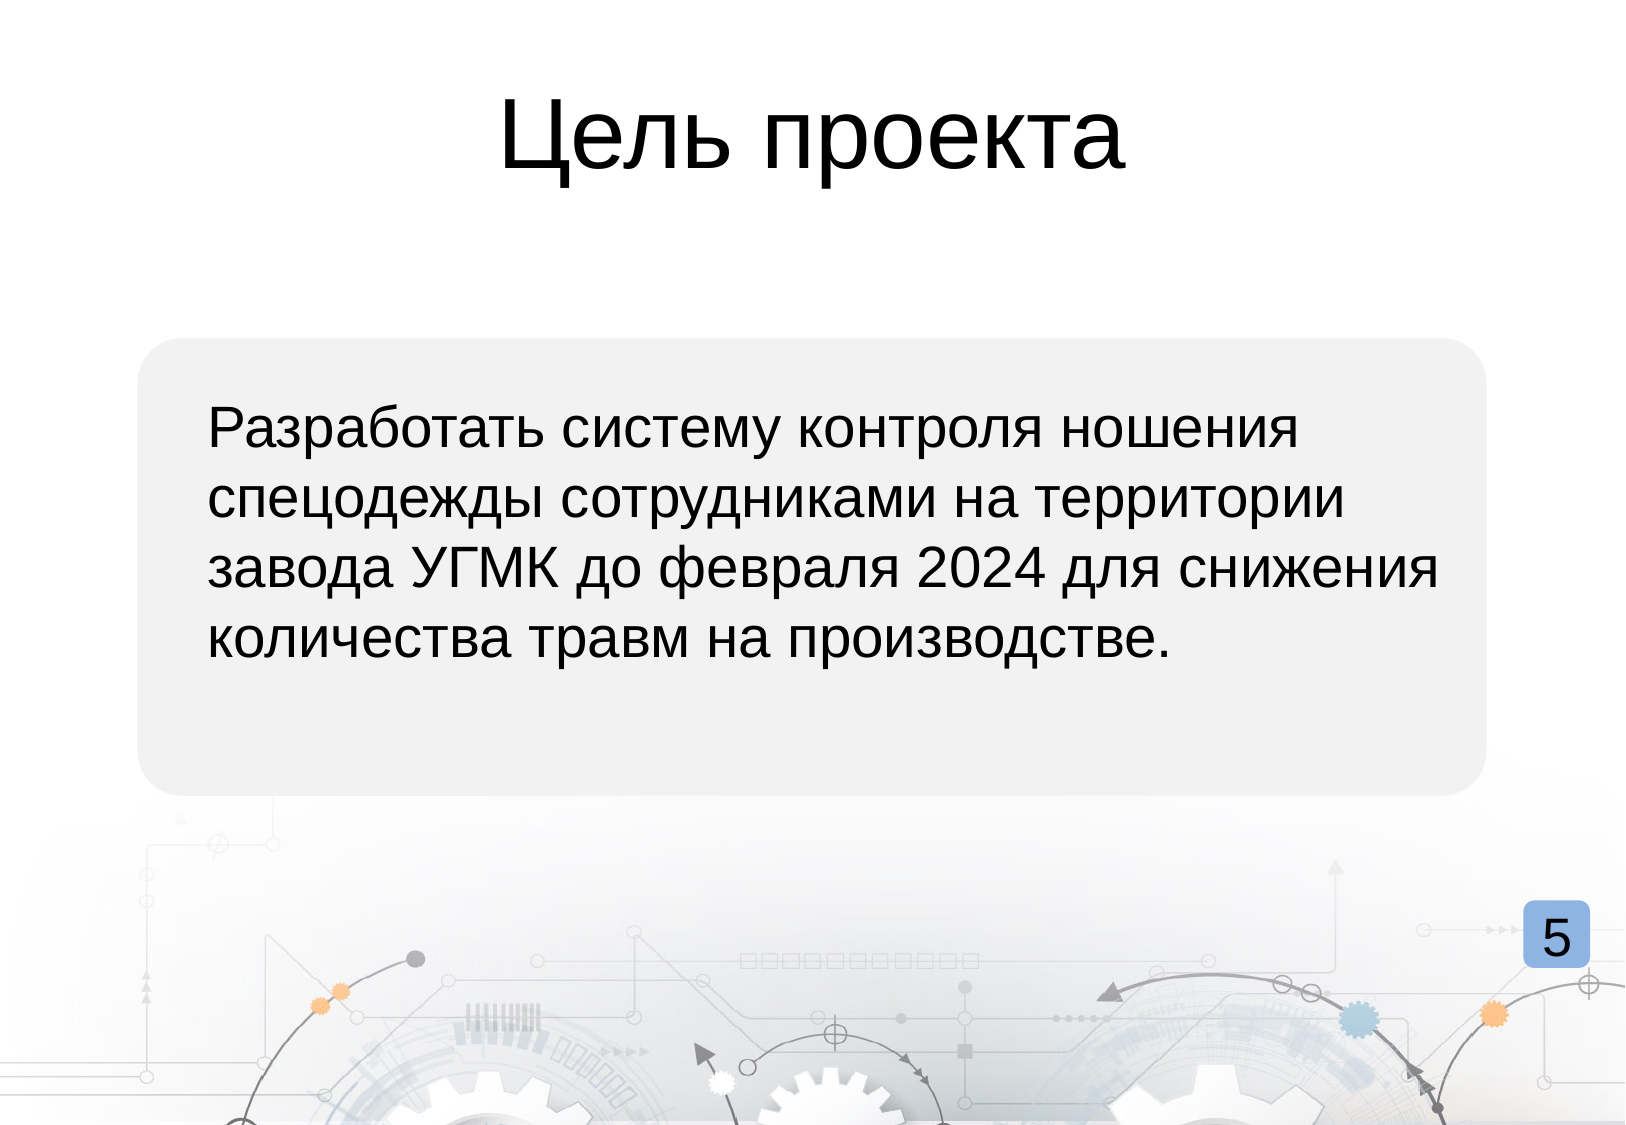

# Цель проекта

Разработать систему контроля ношения спецодежды сотрудниками на территории завода УГМК до февраля 2024 для снижения количества травм на производстве.
5